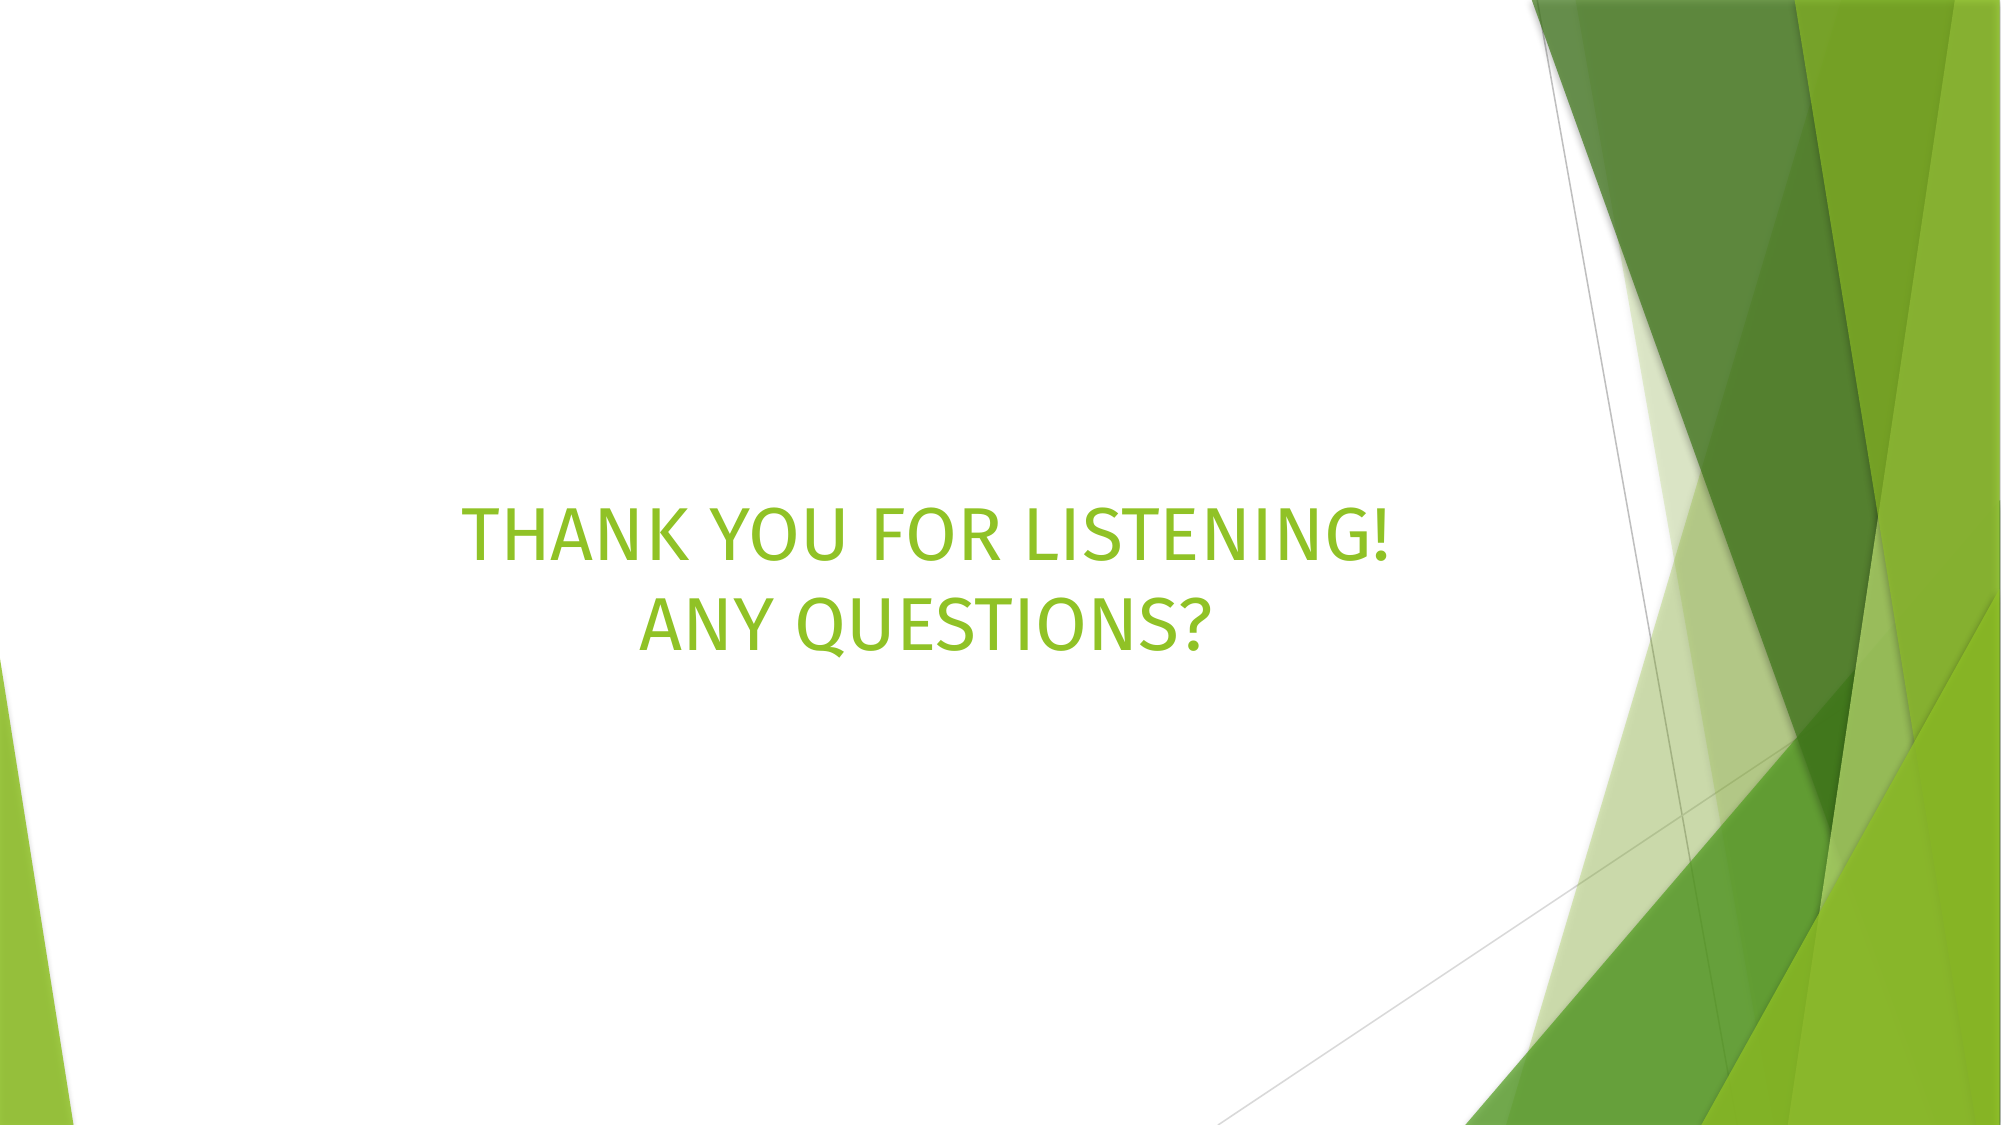

# THANK YOU FOR LISTENING! ANY QUESTIONS?